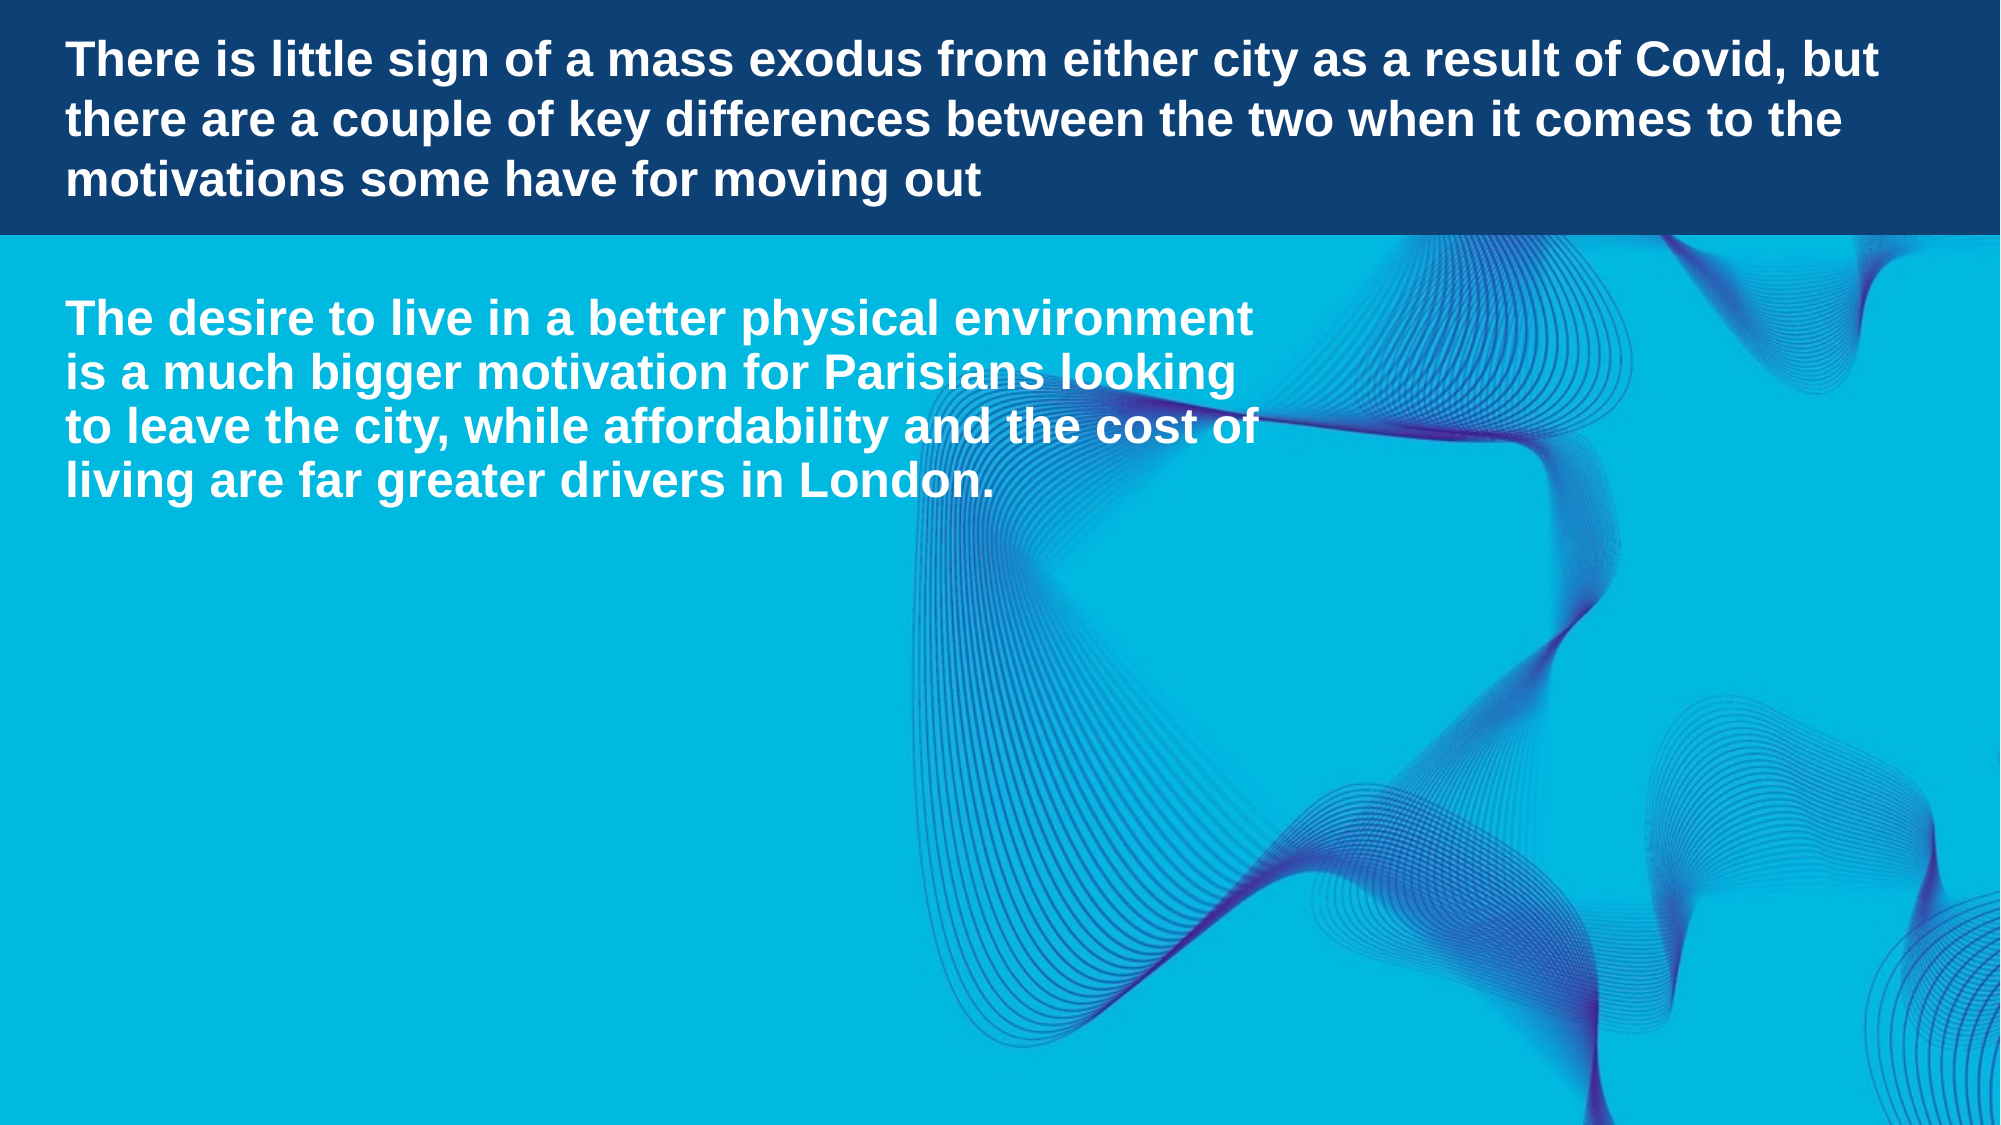

There is little sign of a mass exodus from either city as a result of Covid, but there are a couple of key differences between the two when it comes to the motivations some have for moving out
# The desire to live in a better physical environment is a much bigger motivation for Parisians looking to leave the city, while affordability and the cost of living are far greater drivers in London.